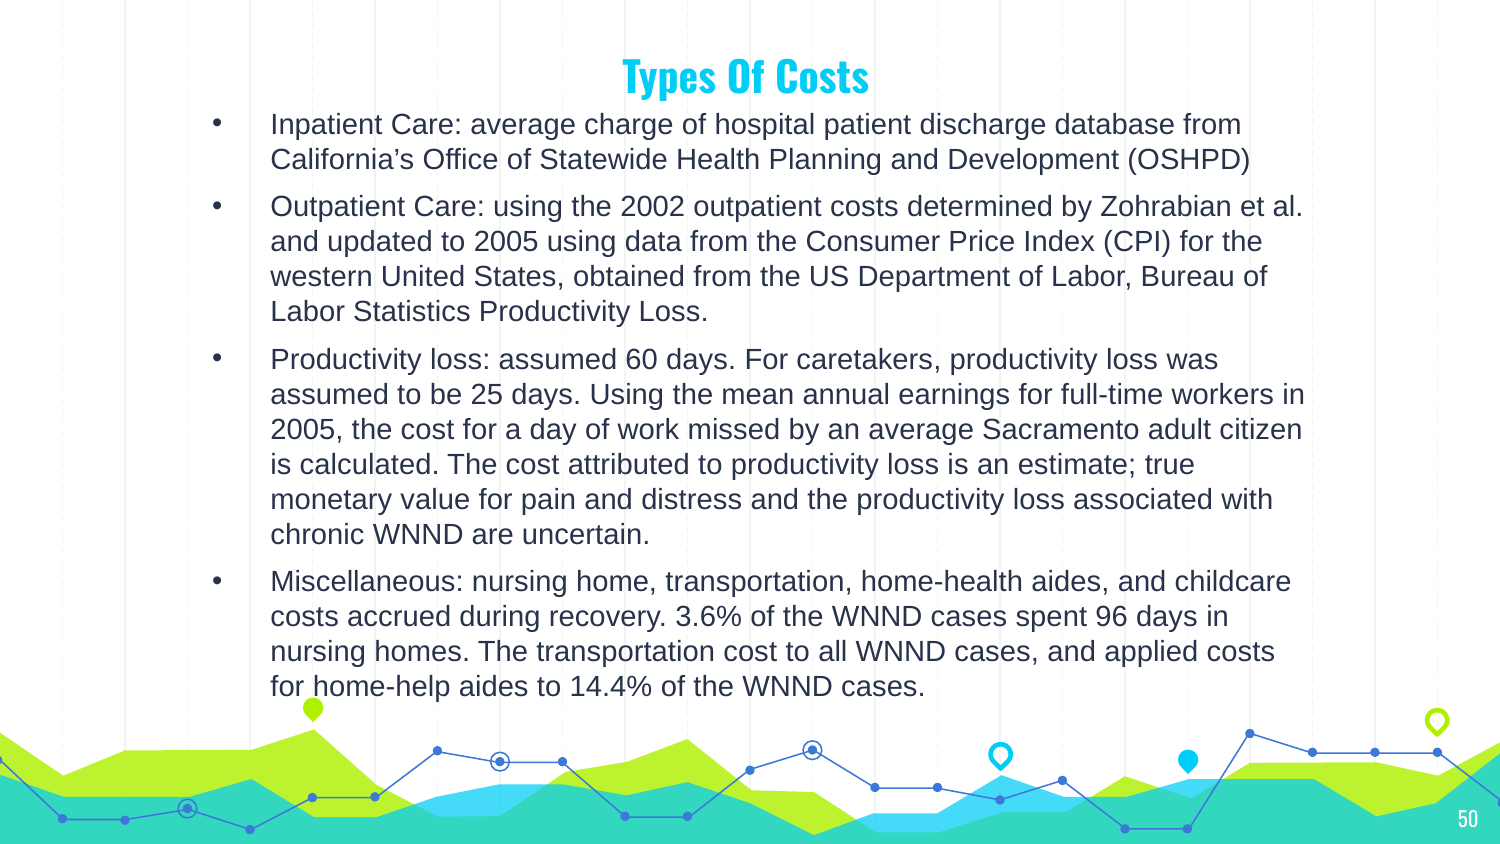

# Types Of Costs
Inpatient Care: average charge of hospital patient discharge database from California’s Office of Statewide Health Planning and Development (OSHPD)
Outpatient Care: using the 2002 outpatient costs determined by Zohrabian et al. and updated to 2005 using data from the Consumer Price Index (CPI) for the western United States, obtained from the US Department of Labor, Bureau of Labor Statistics Productivity Loss.
Productivity loss: assumed 60 days. For caretakers, productivity loss was assumed to be 25 days. Using the mean annual earnings for full-time workers in 2005, the cost for a day of work missed by an average Sacramento adult citizen is calculated. The cost attributed to productivity loss is an estimate; true monetary value for pain and distress and the productivity loss associated with chronic WNND are uncertain.
Miscellaneous: nursing home, transportation, home-health aides, and childcare costs accrued during recovery. 3.6% of the WNND cases spent 96 days in nursing homes. The transportation cost to all WNND cases, and applied costs for home-help aides to 14.4% of the WNND cases.

50